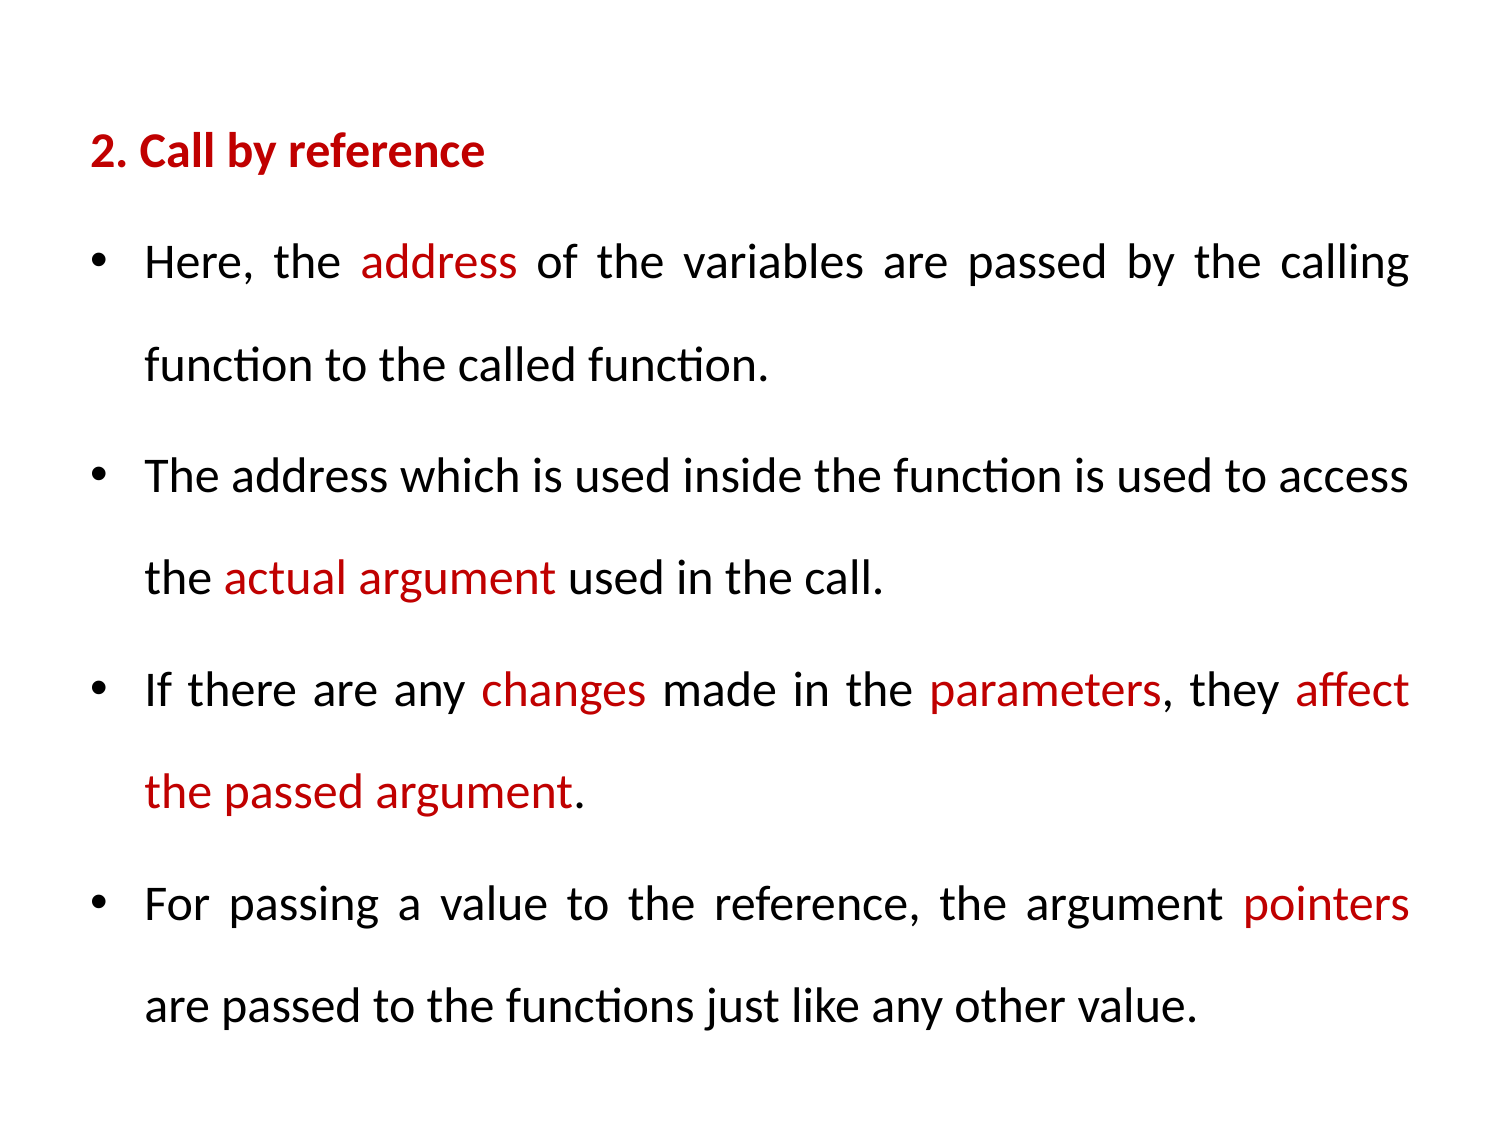

2. Call by reference
Here, the address of the variables are passed by the calling function to the called function.
The address which is used inside the function is used to access the actual argument used in the call.
If there are any changes made in the parameters, they affect the passed argument.
For passing a value to the reference, the argument pointers are passed to the functions just like any other value.